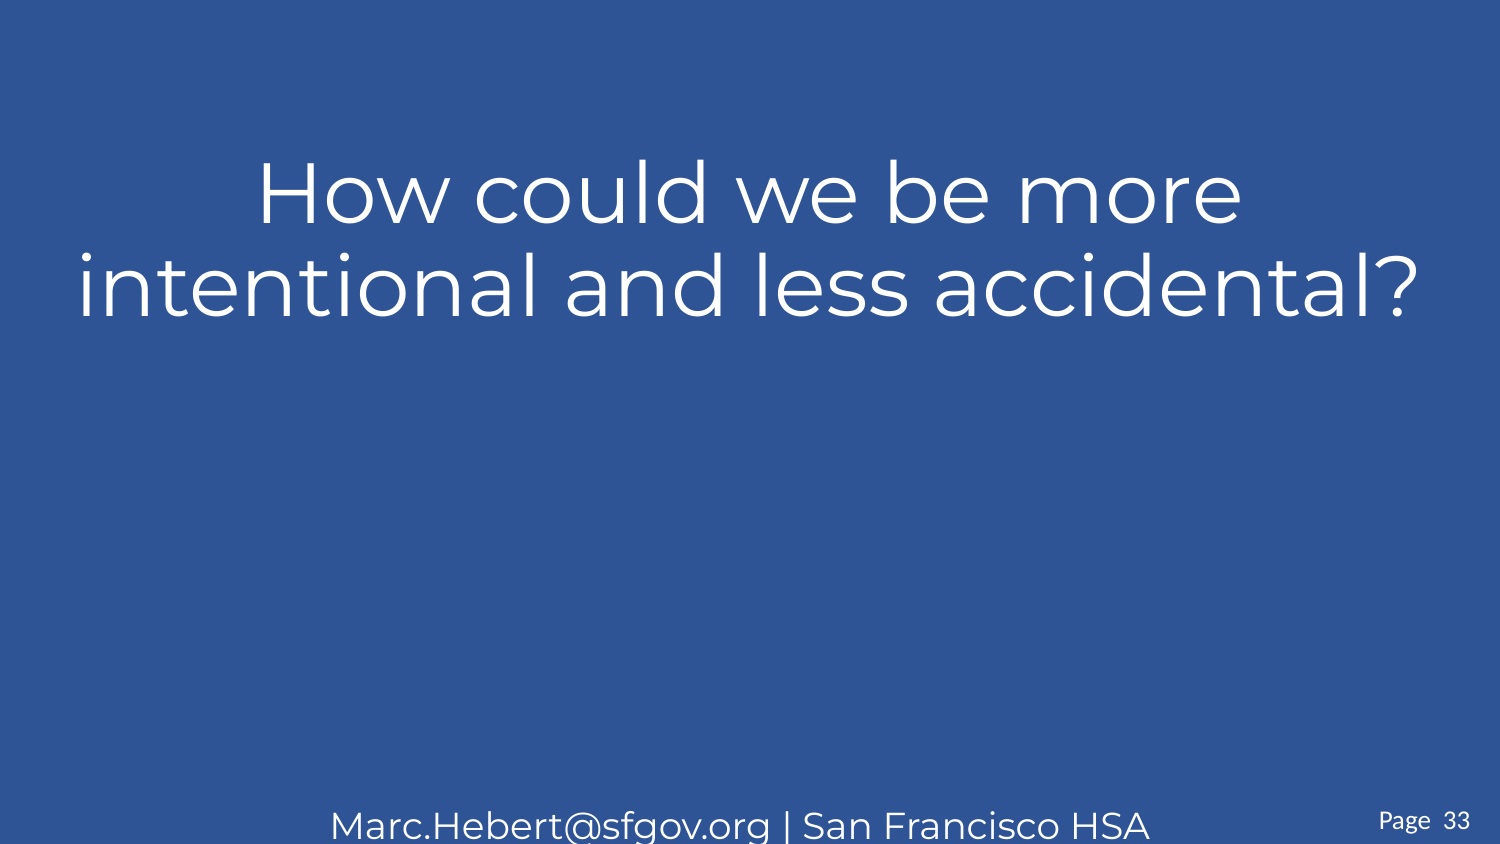

# How could we be more intentional and less accidental?
Marc.Hebert@sfgov.org | San Francisco HSA

Page  33